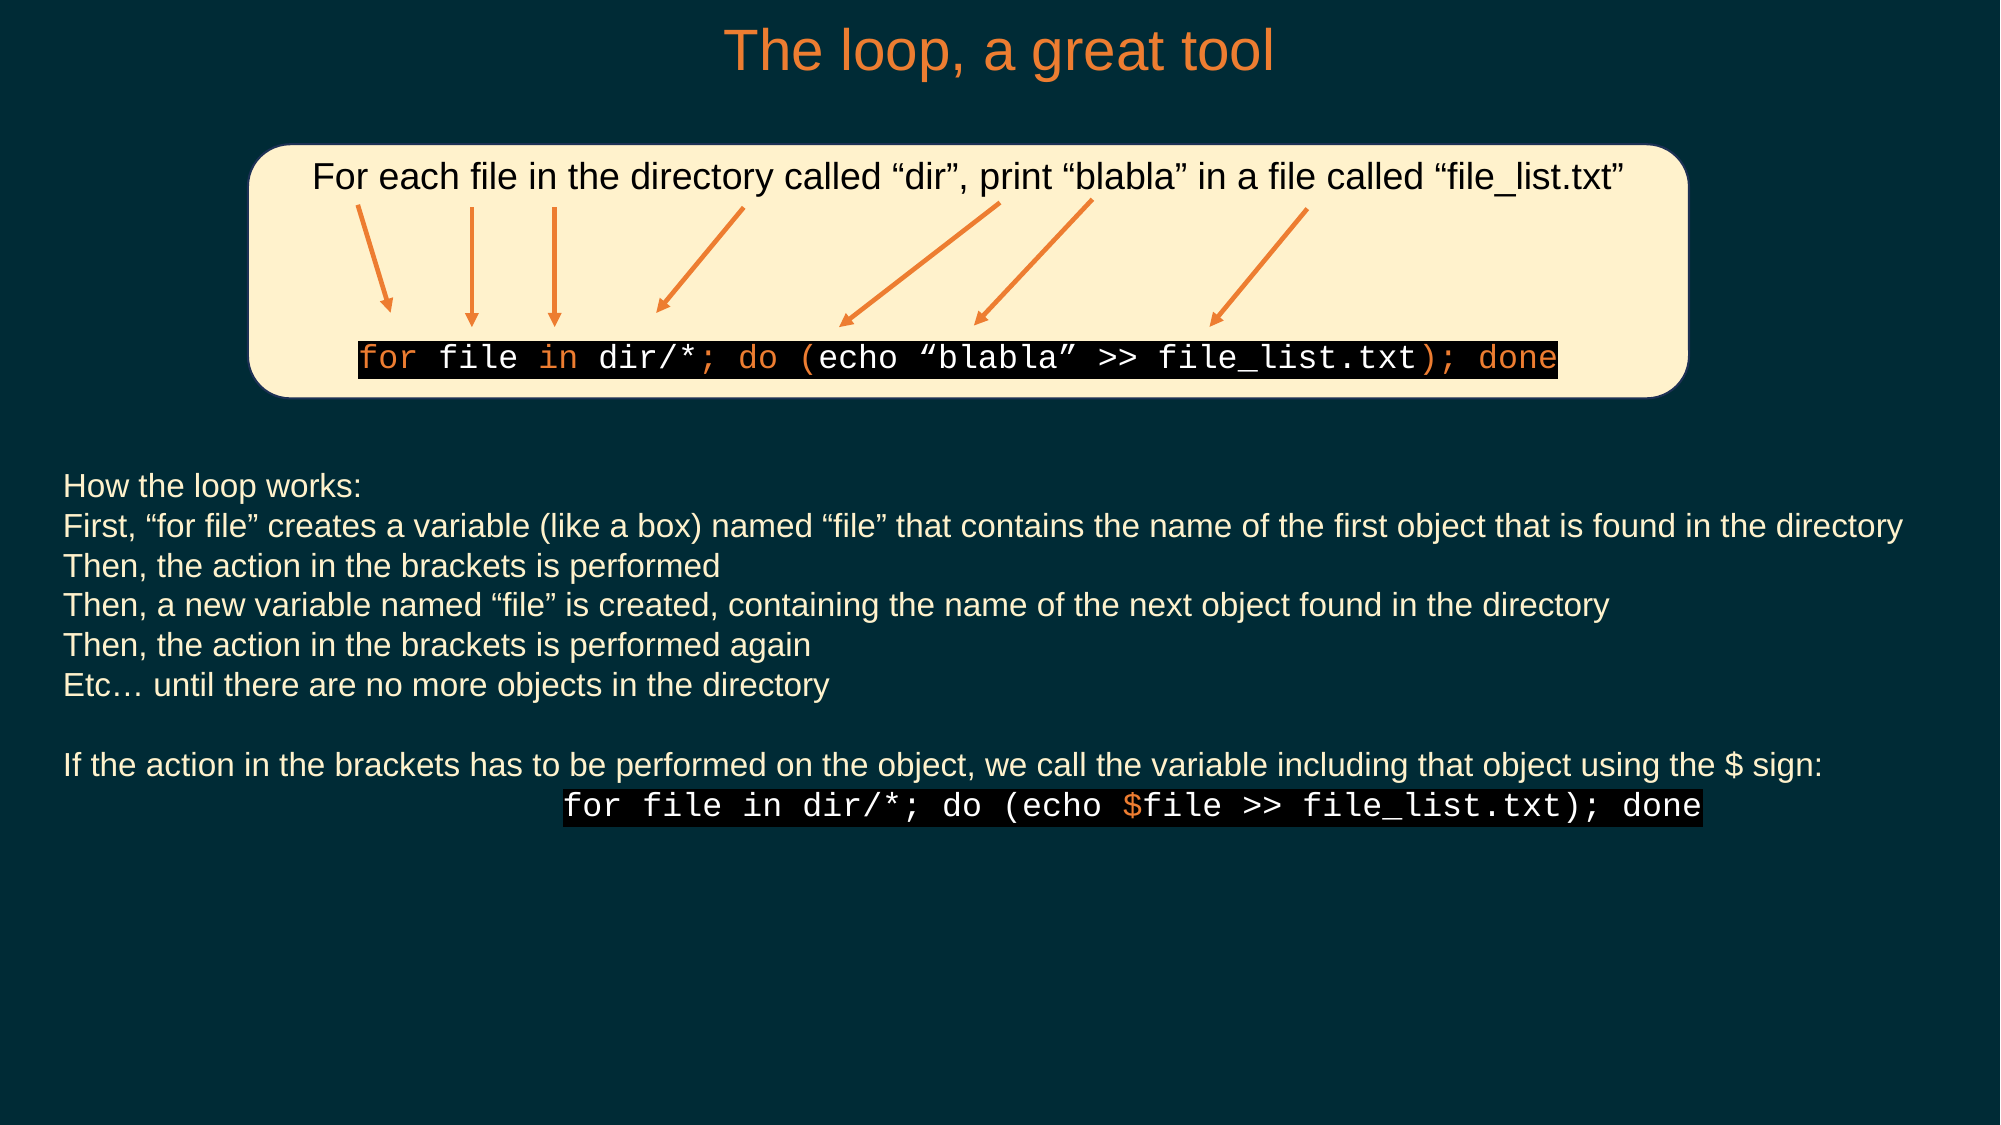

The loop, a great tool
For each file in the directory called “dir”, print “blabla” in a file called “file_list.txt”

for file in dir/*; do (echo “blabla” >> file_list.txt); done
How the loop works:
First, “for file” creates a variable (like a box) named “file” that contains the name of the first object that is found in the directory
Then, the action in the brackets is performed
Then, a new variable named “file” is created, containing the name of the next object found in the directory
Then, the action in the brackets is performed again
Etc… until there are no more objects in the directory

If the action in the brackets has to be performed on the object, we call the variable including that object using the $ sign:
                                                      for file in dir/*; do (echo $file >> file_list.txt); done